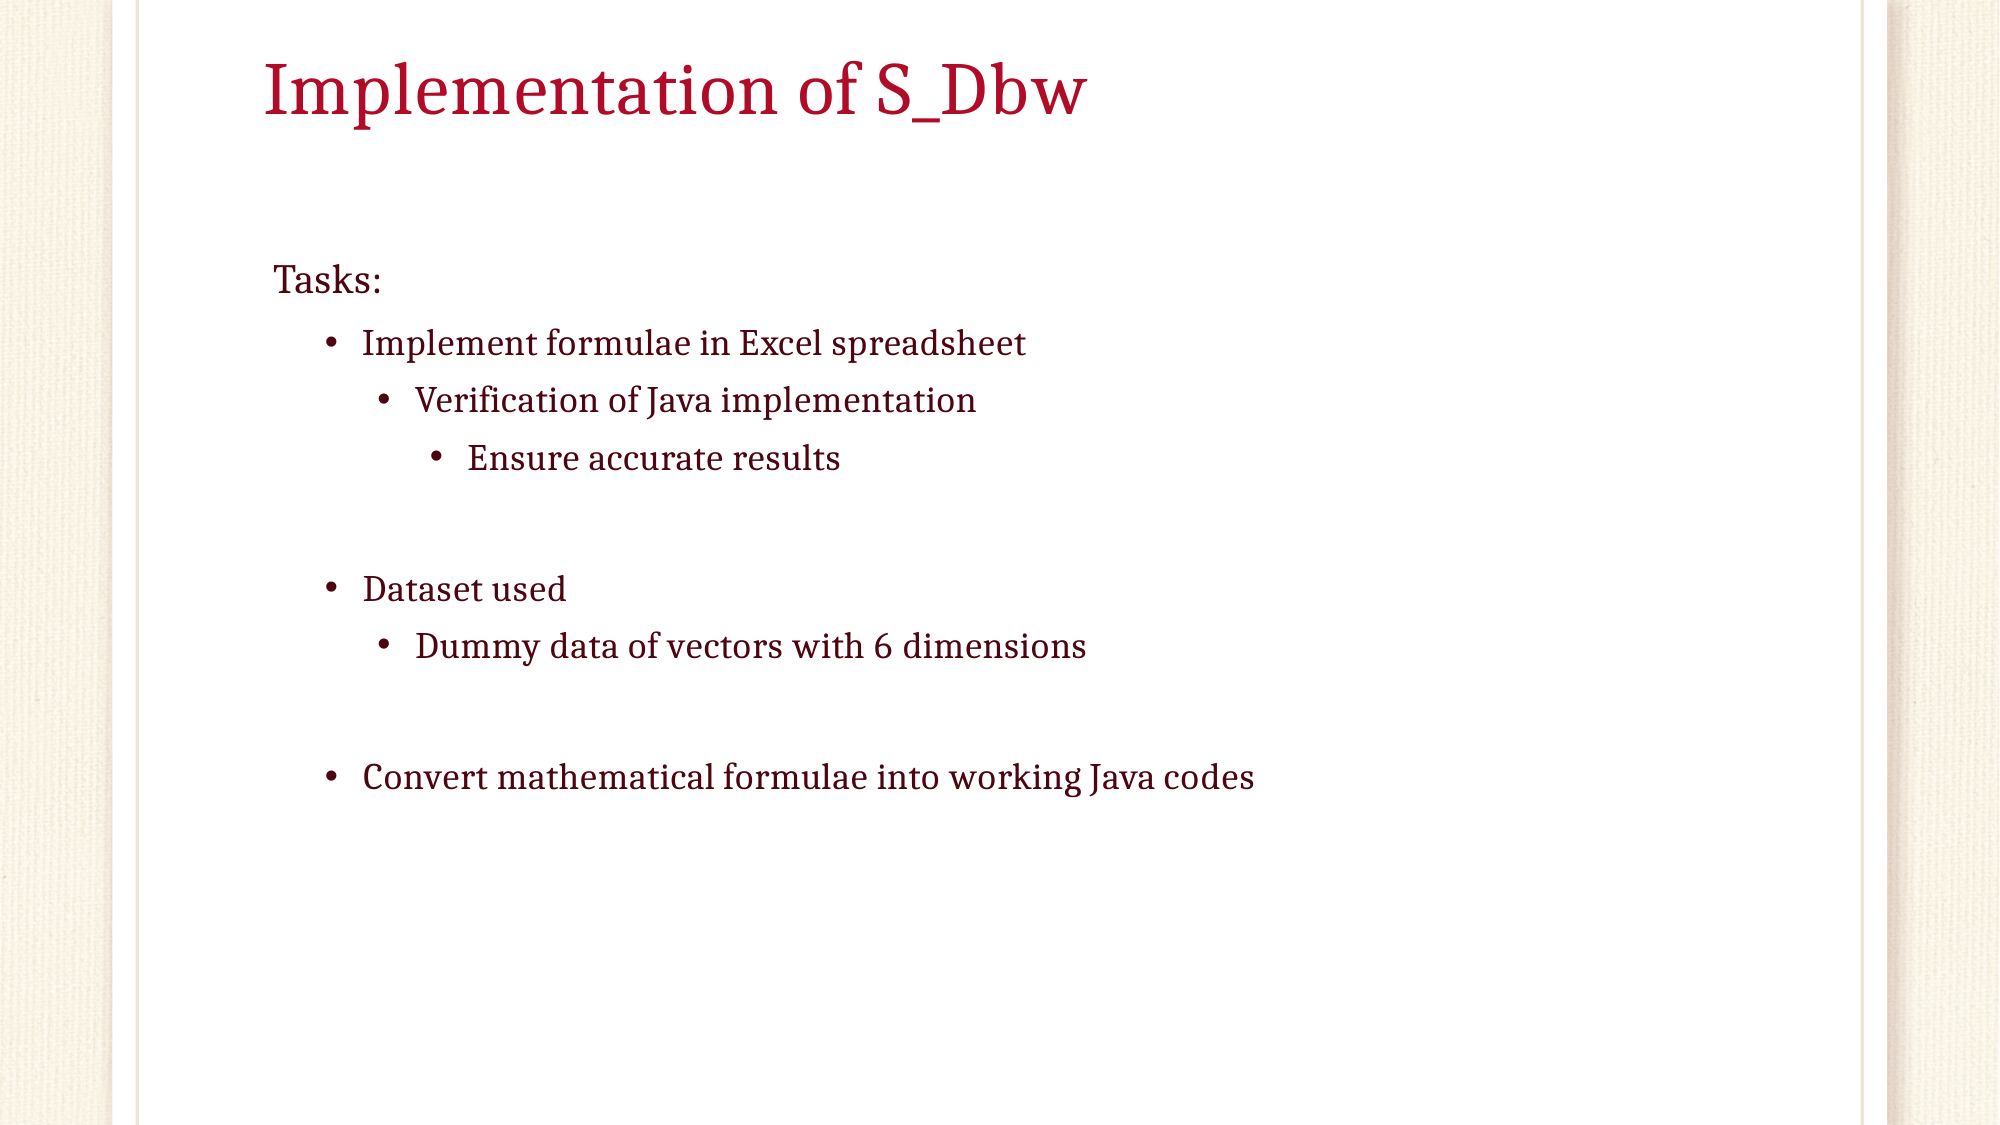

# Implementation of S_Dbw
Tasks:
Implement formulae in Excel spreadsheet
Verification of Java implementation
Ensure accurate results

Dataset used
Dummy data of vectors with 6 dimensions

Convert mathematical formulae into working Java codes